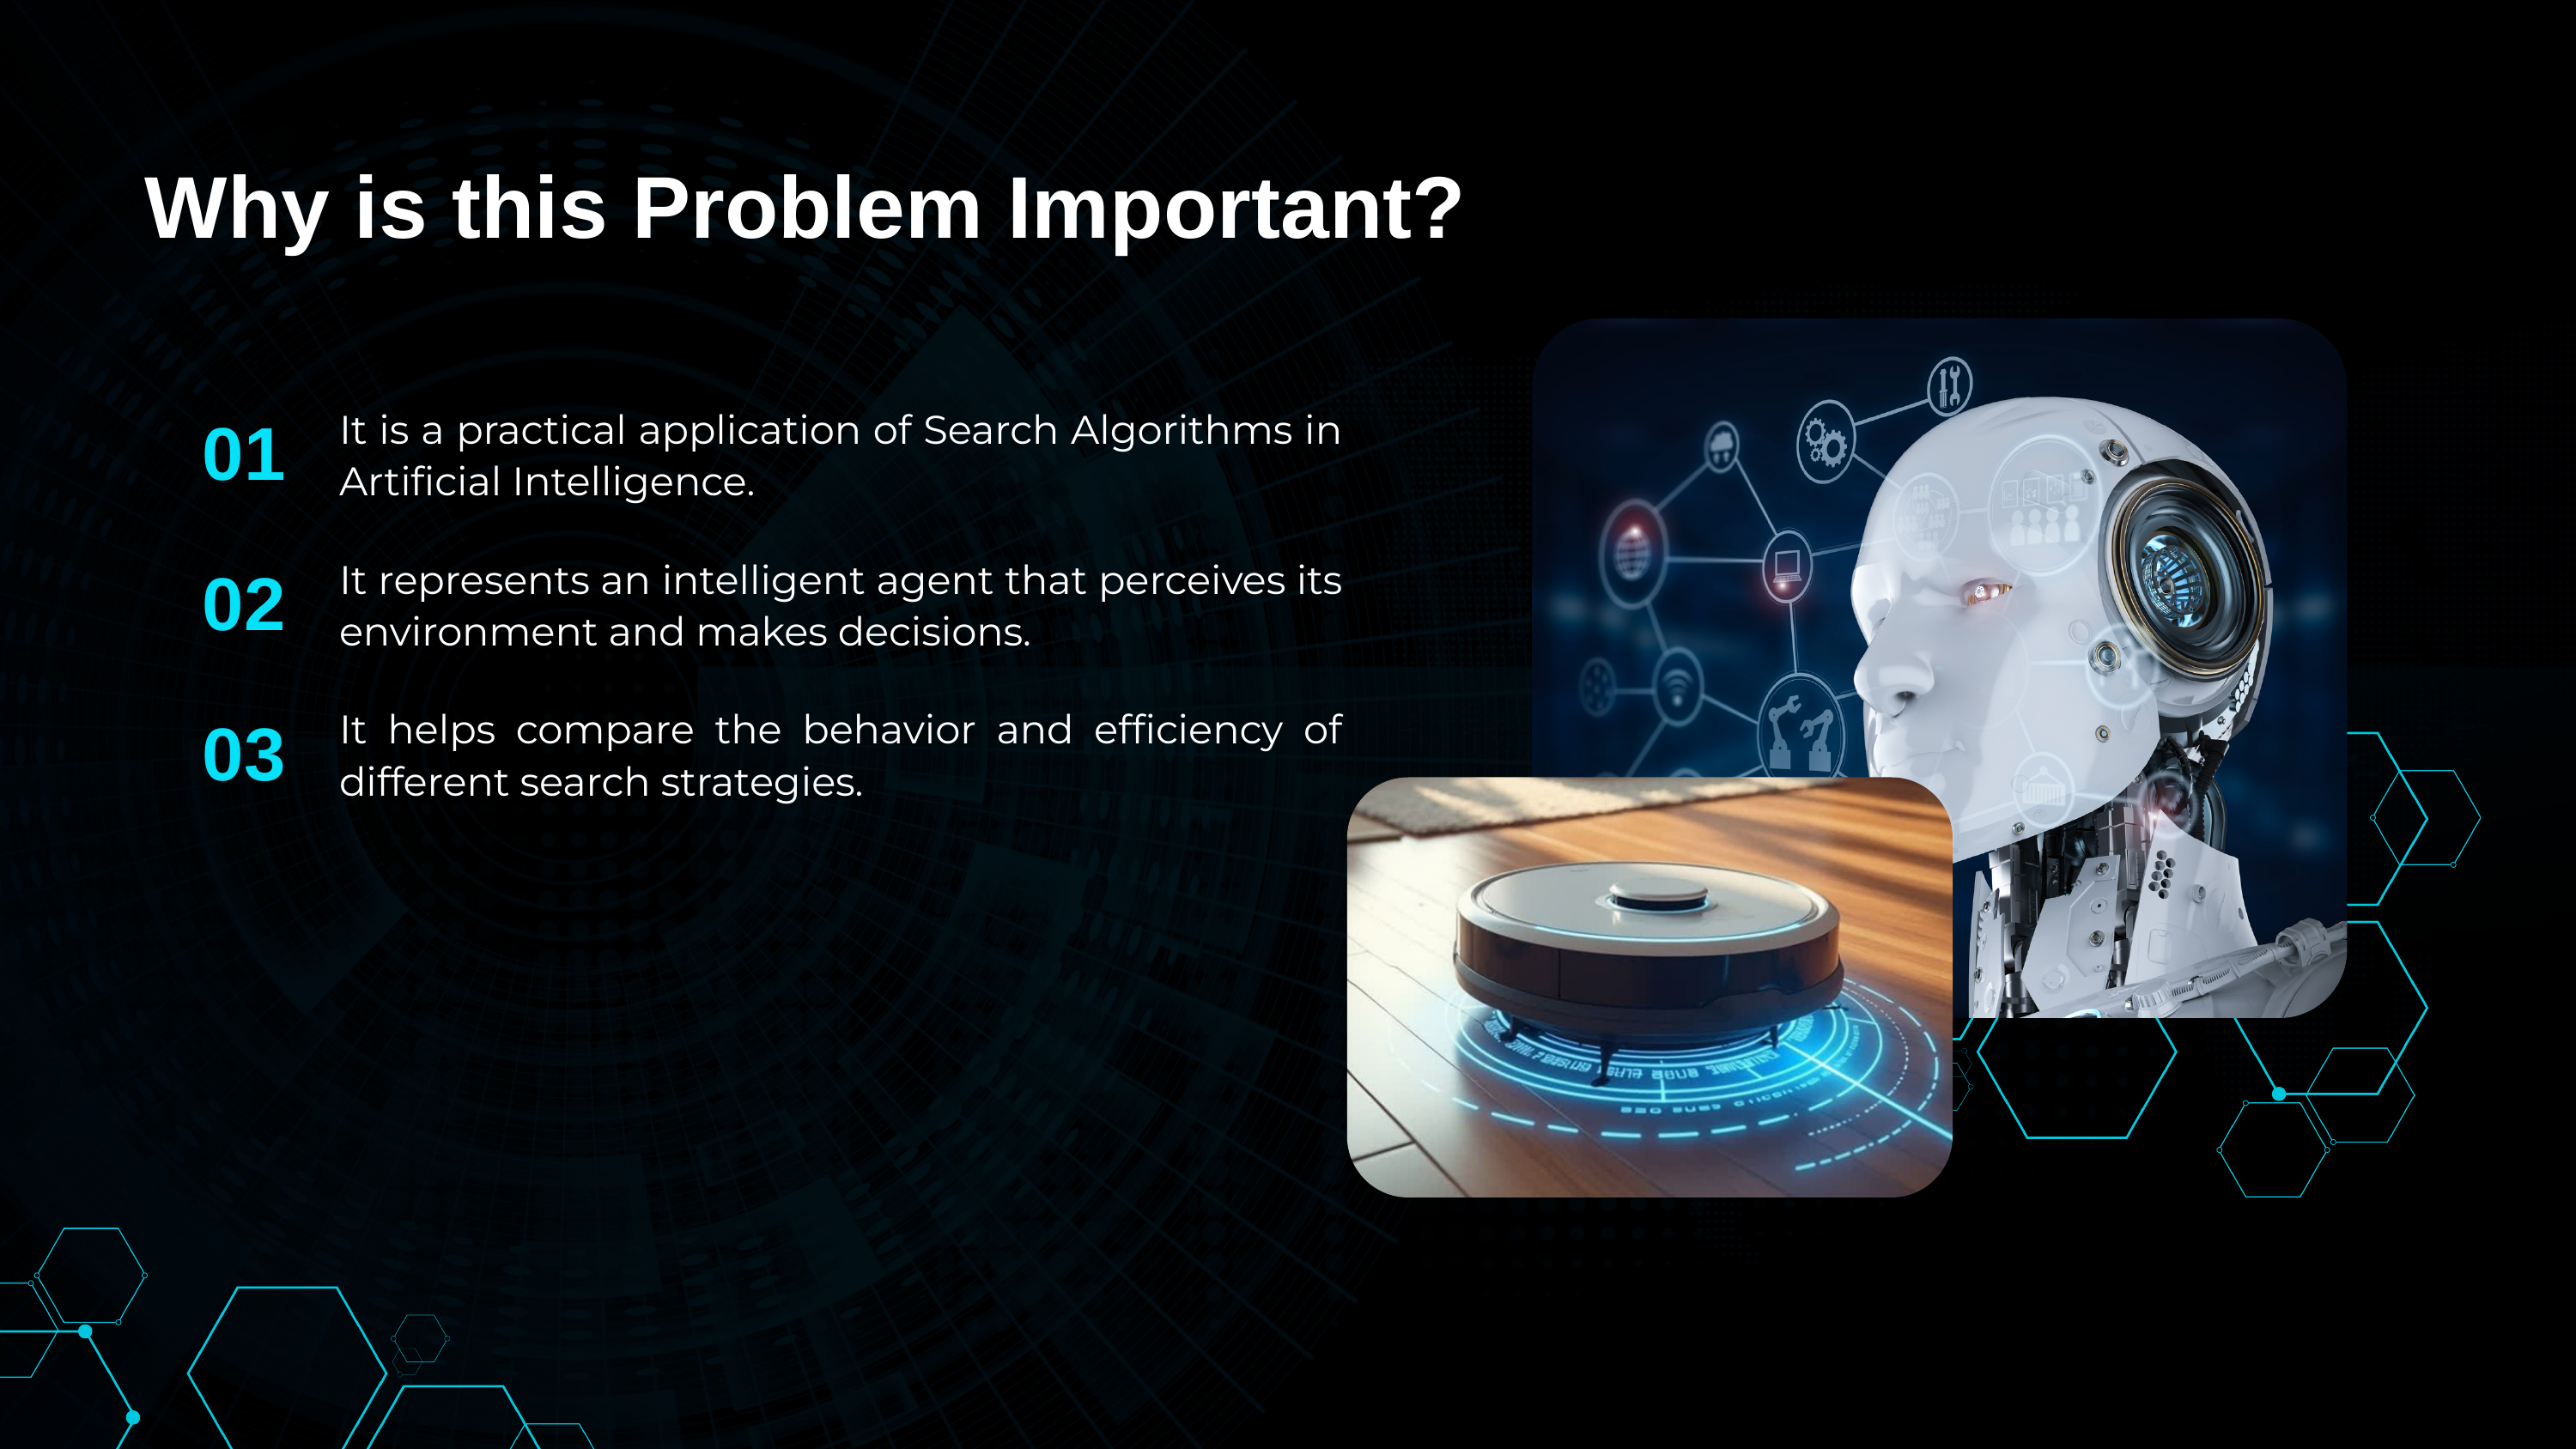

Why is this Problem Important?

01
It is a practical application of Search Algorithms in Artificial Intelligence.

02
It represents an intelligent agent that perceives its environment and makes decisions.

03
It helps compare the behavior and efficiency of different search strategies.